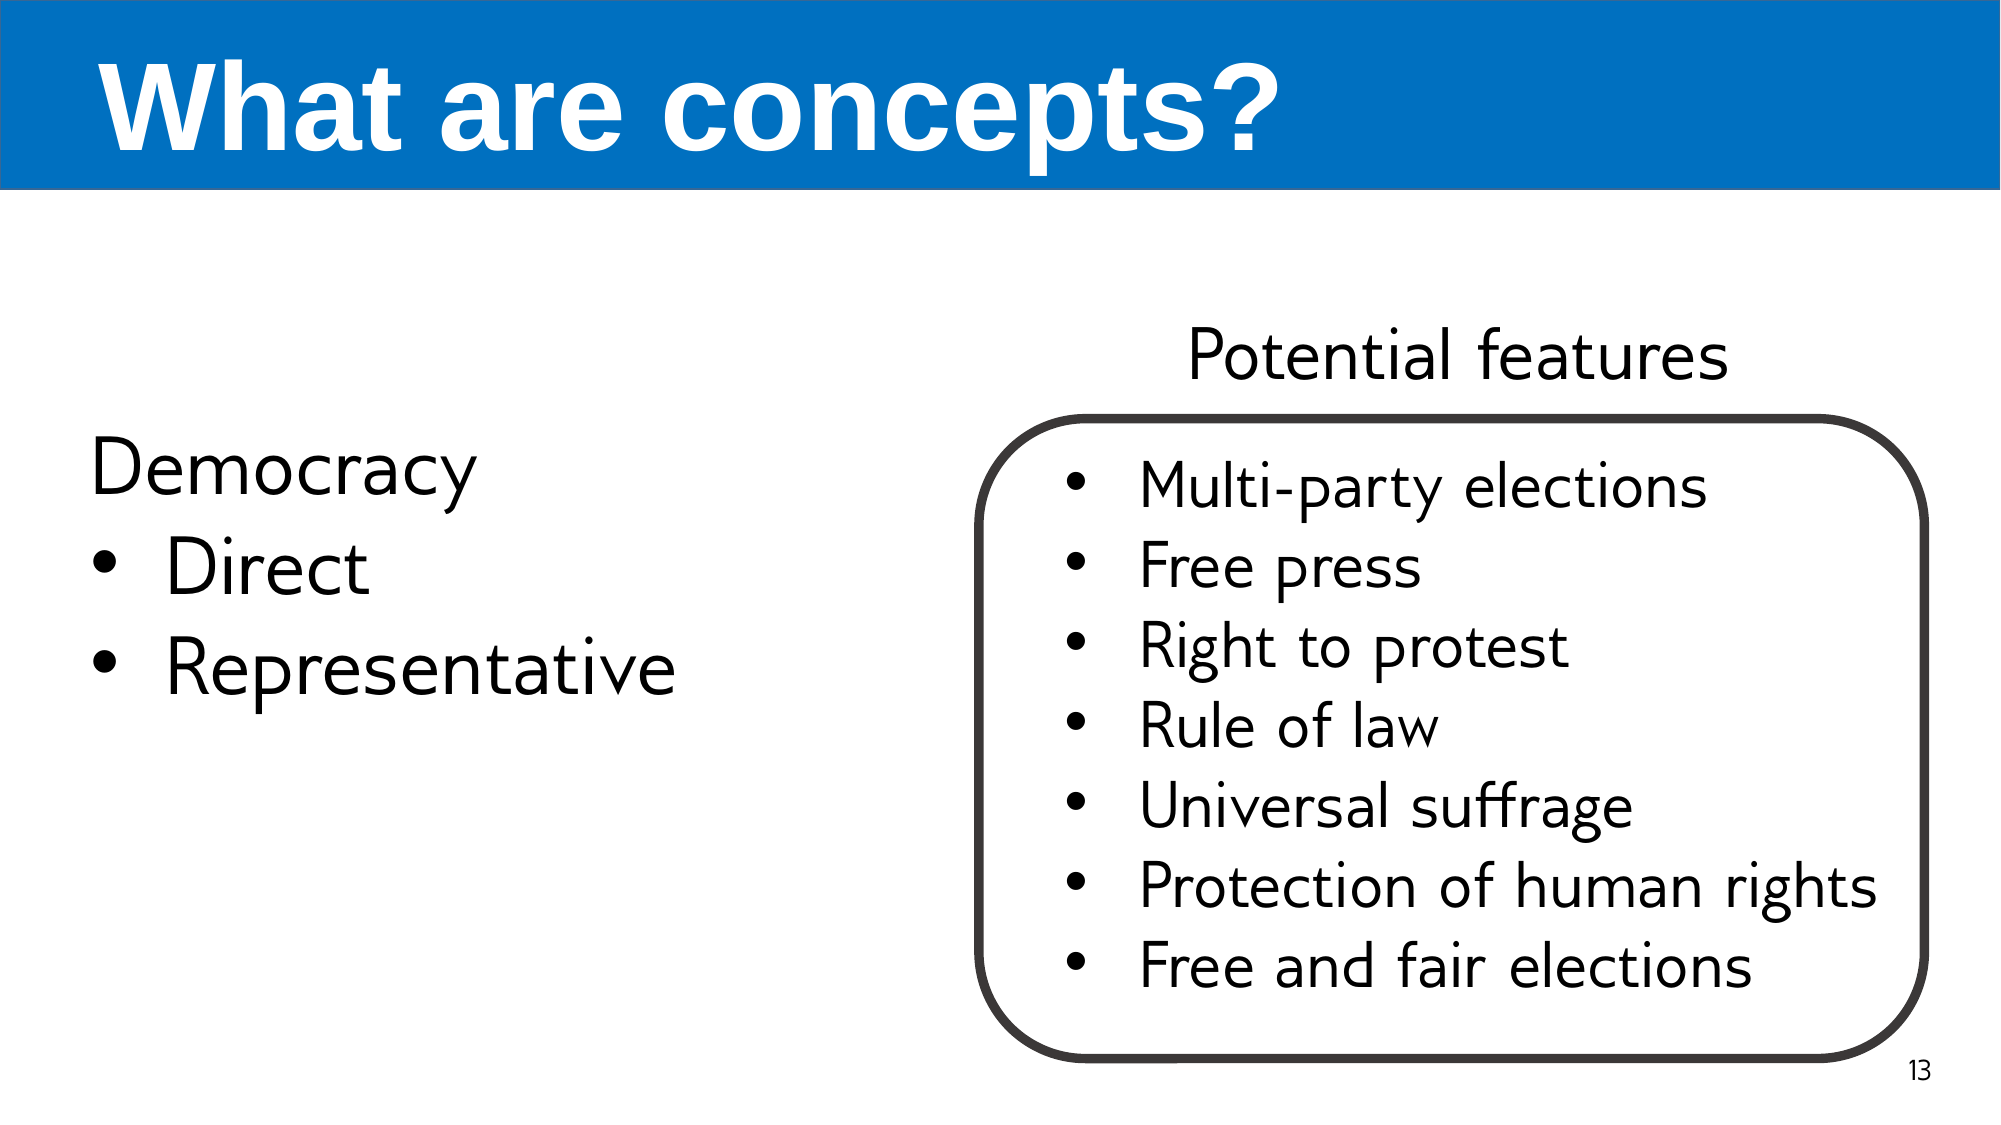

# What are concepts?
Potential features
Democracy
Direct
Representative

Multi-party elections
Free press
Right to protest
Rule of law
Universal suffrage
Protection of human rights
Free and fair elections

13